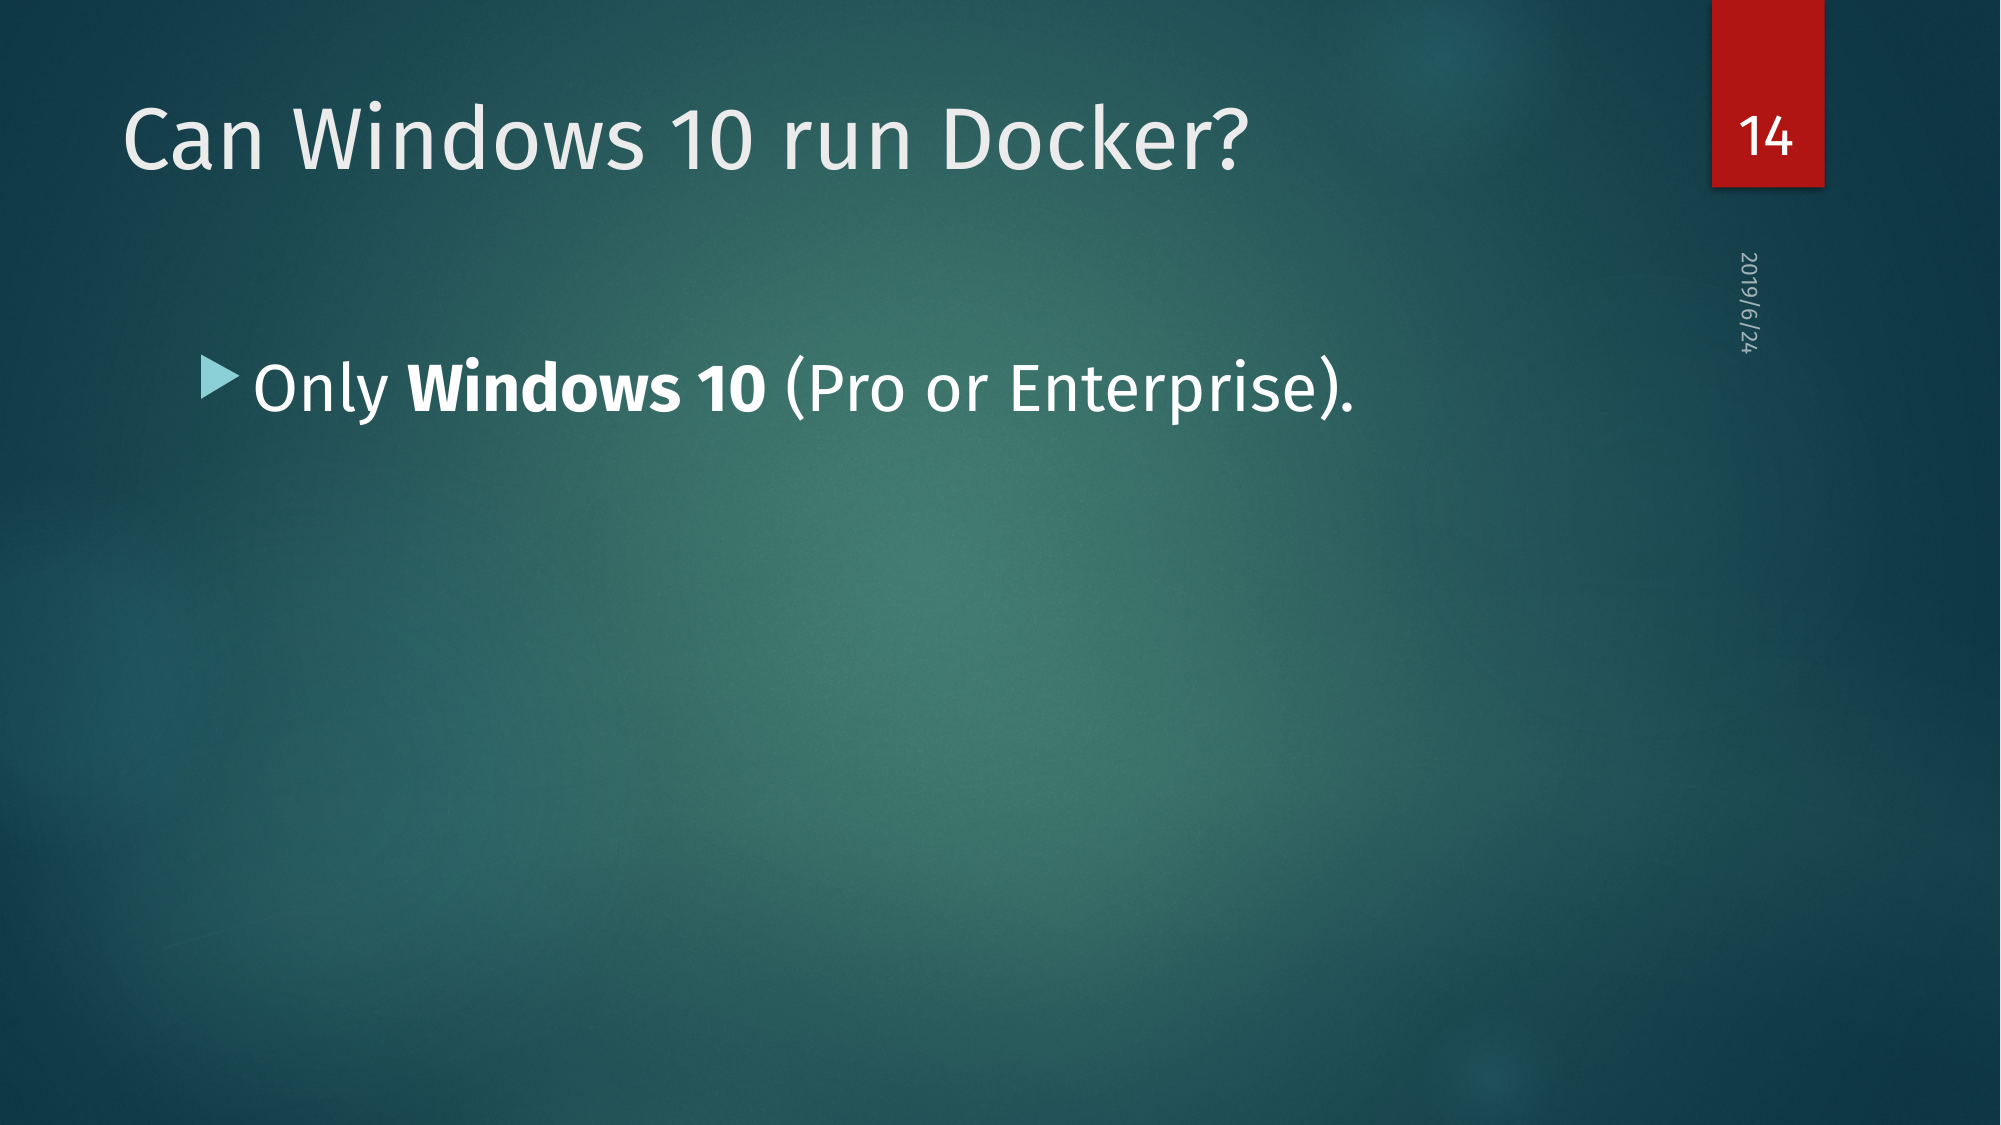

14
# Can Windows 10 run Docker?
2019/6/24
Only Windows 10 (Pro or Enterprise).